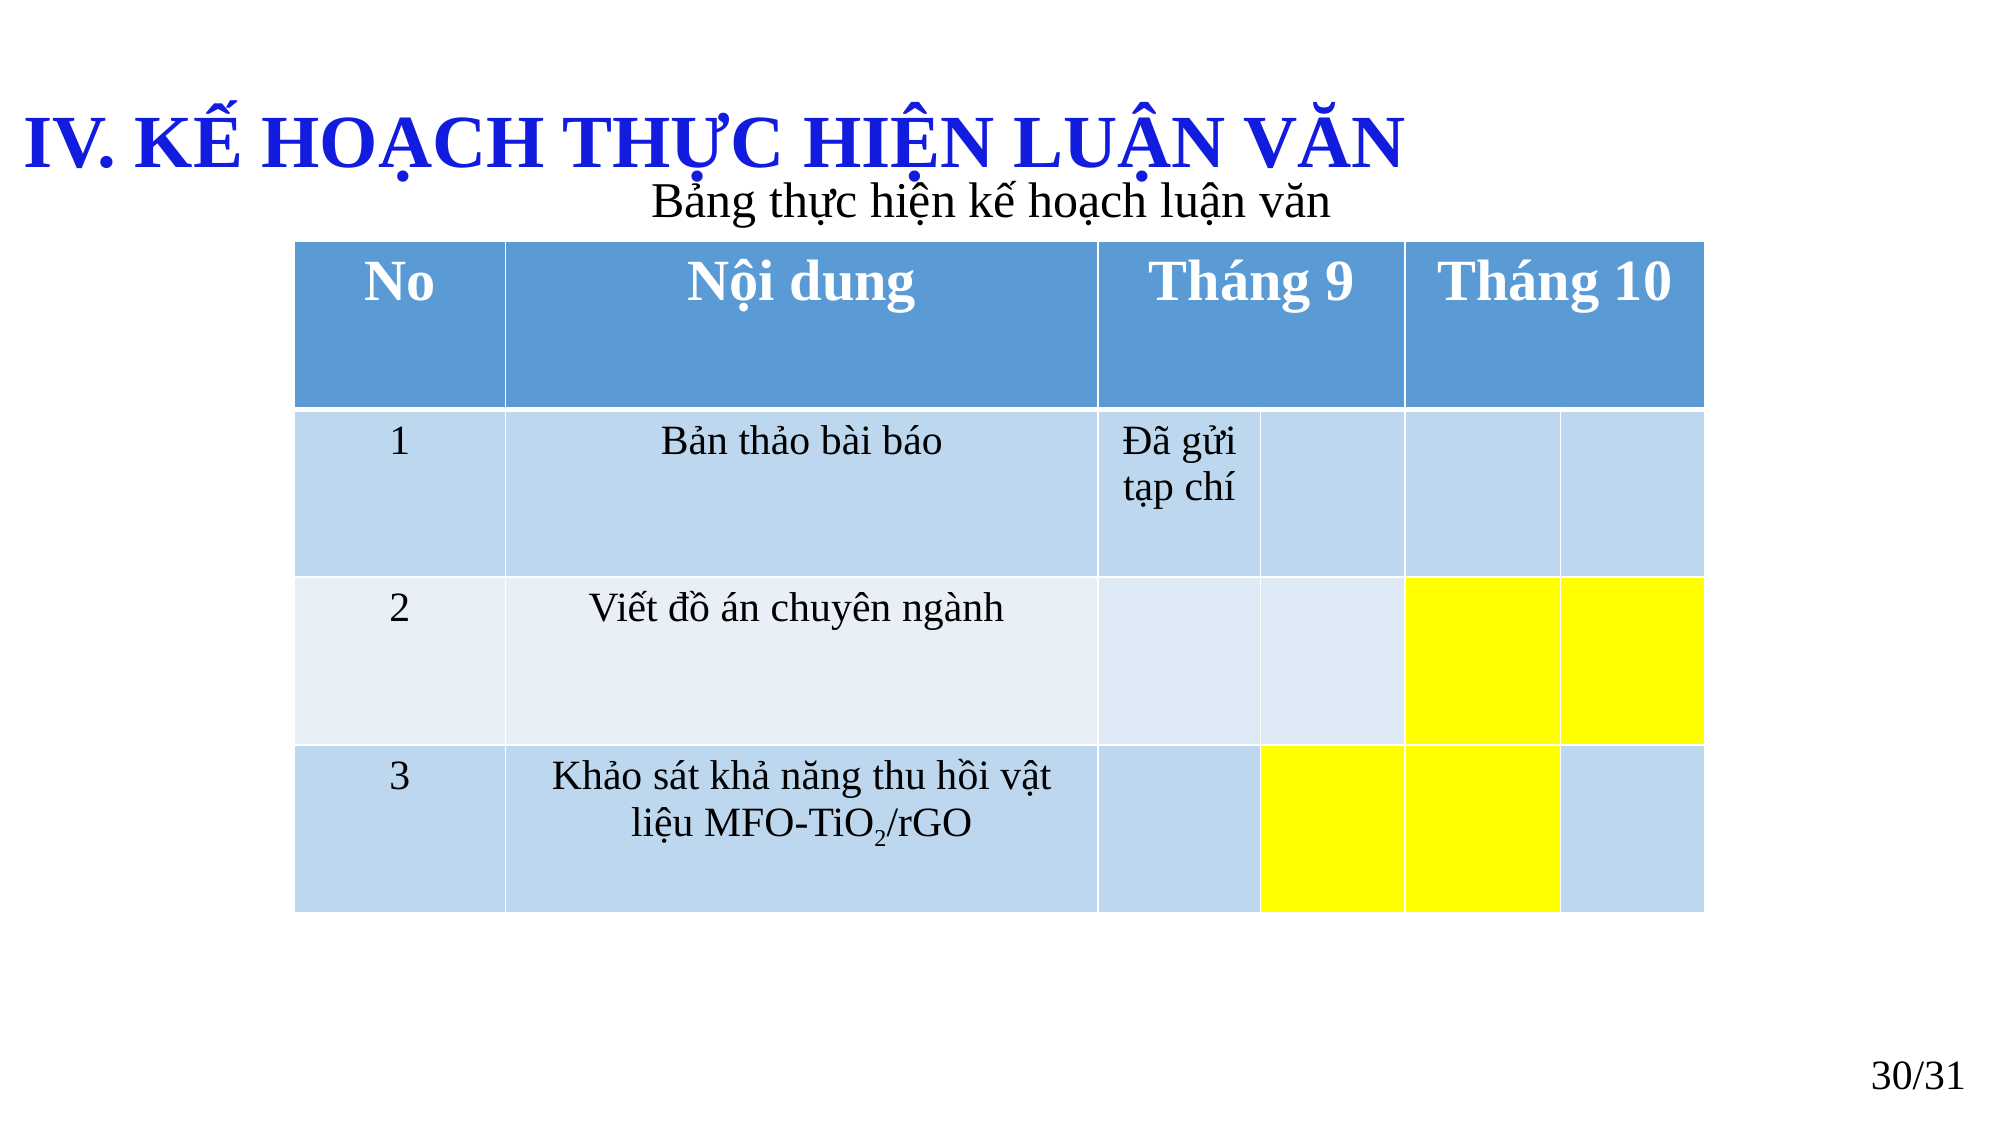

# IV. KẾ HOẠCH THỰC HIỆN LUẬN VĂN
Bảng thực hiện kế hoạch luận văn
| No | Nội dung | Tháng 9 |  | Tháng 10 |  |
| --- | --- | --- | --- | --- | --- |
| 1 | Bản thảo bài báo | Đã gửi tạp chí |  |  |  |
| 2 | Viết đồ án chuyên ngành |  |  |  |  |
| 3 | Khảo sát khả năng thu hồi vật liệu MFO-TiO2/rGO |  |  |  |  |

30/31